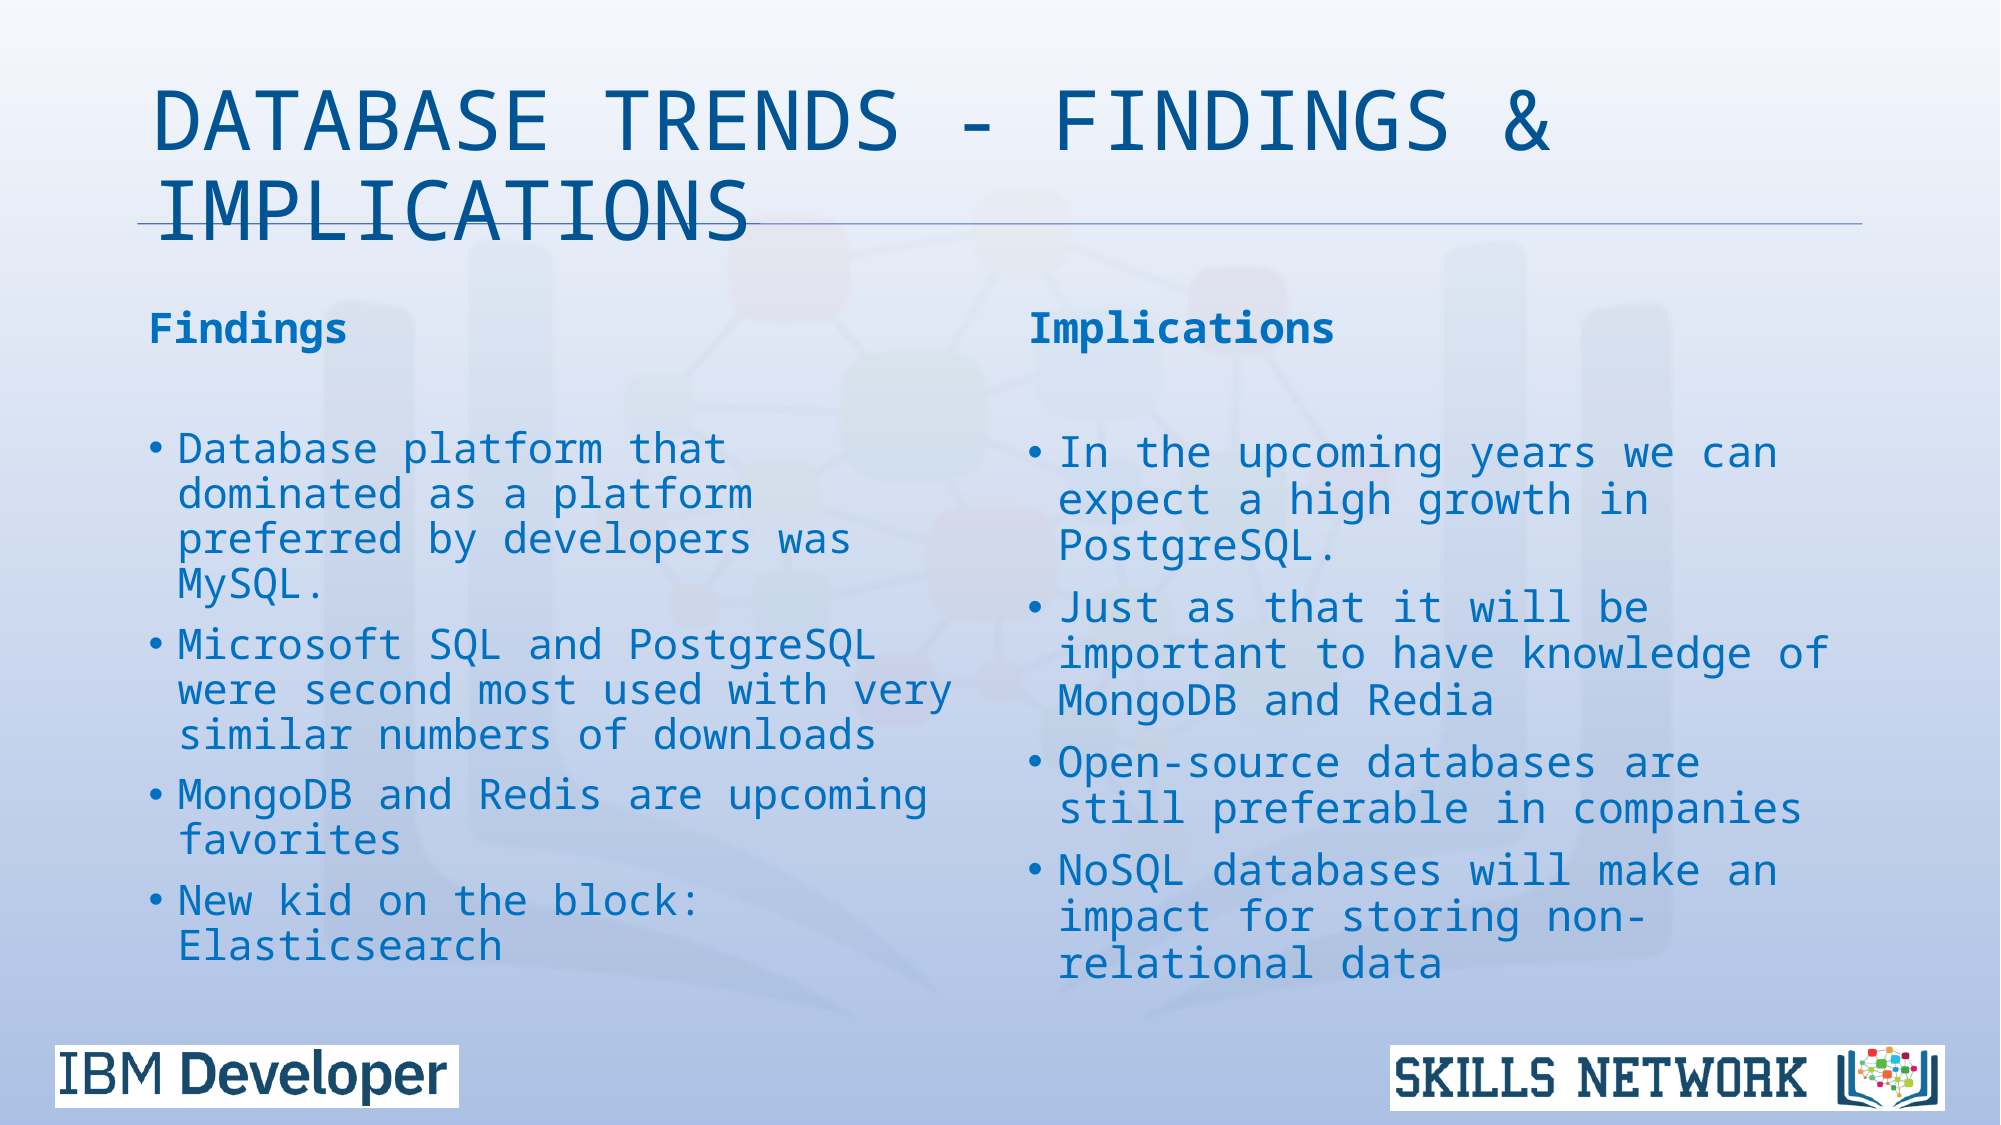

# DATABASE TRENDS - FINDINGS & IMPLICATIONS
Findings

Database platform that dominated as a platform preferred by developers was MySQL.
Microsoft SQL and PostgreSQL were second most used with very similar numbers of downloads
MongoDB and Redis are upcoming favorites
New kid on the block: Elasticsearch

Implications

In the upcoming years we can expect a high growth in PostgreSQL.
Just as that it will be important to have knowledge of MongoDB and Redia
Open-source databases are still preferable in companies
NoSQL databases will make an impact for storing non-relational data